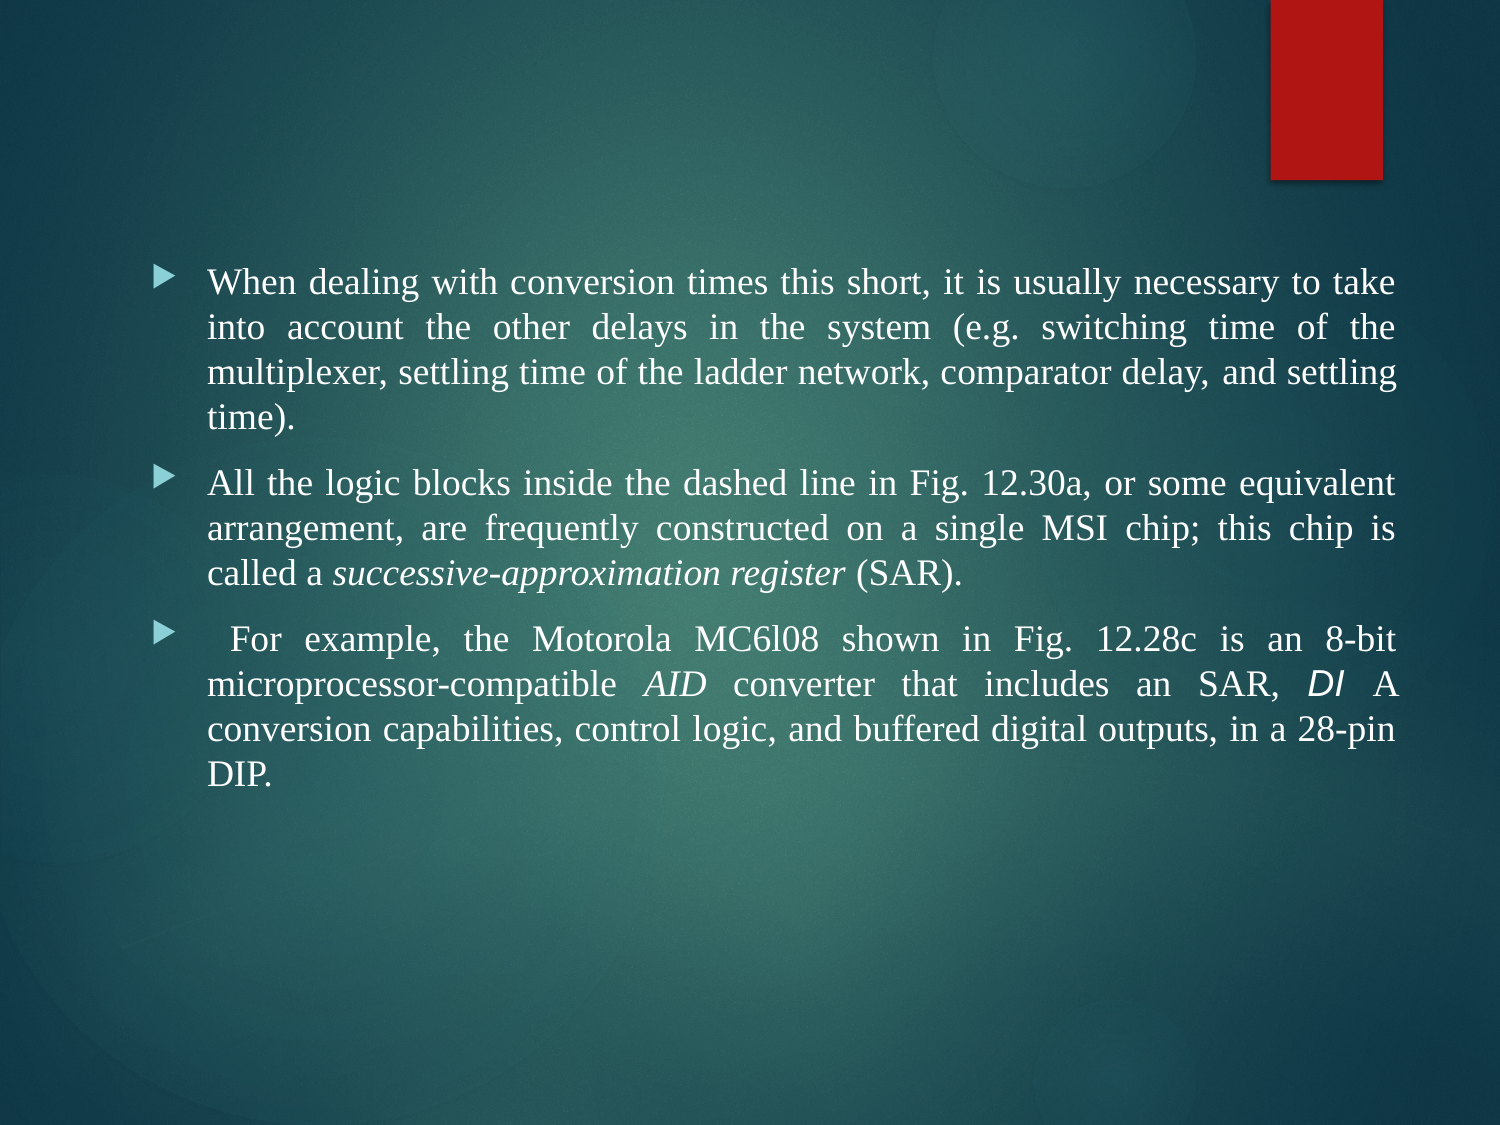

When dealing with conversion times this short, it is usually necessary to take into account the other delays in the system (e.g. switching time of the multiplexer, settling time of the ladder network, comparator delay, and settling time).
All the logic blocks inside the dashed line in Fig. 12.30a, or some equivalent arrangement, are frequently constructed on a single MSI chip; this chip is called a successive-approximation register (SAR).
 For example, the Motorola MC6l08 shown in Fig. 12.28c is an 8-bit microprocessor-compatible AID converter that includes an SAR, DI A conversion capabilities, control logic, and buffered digital outputs, in a 28-pin DIP.